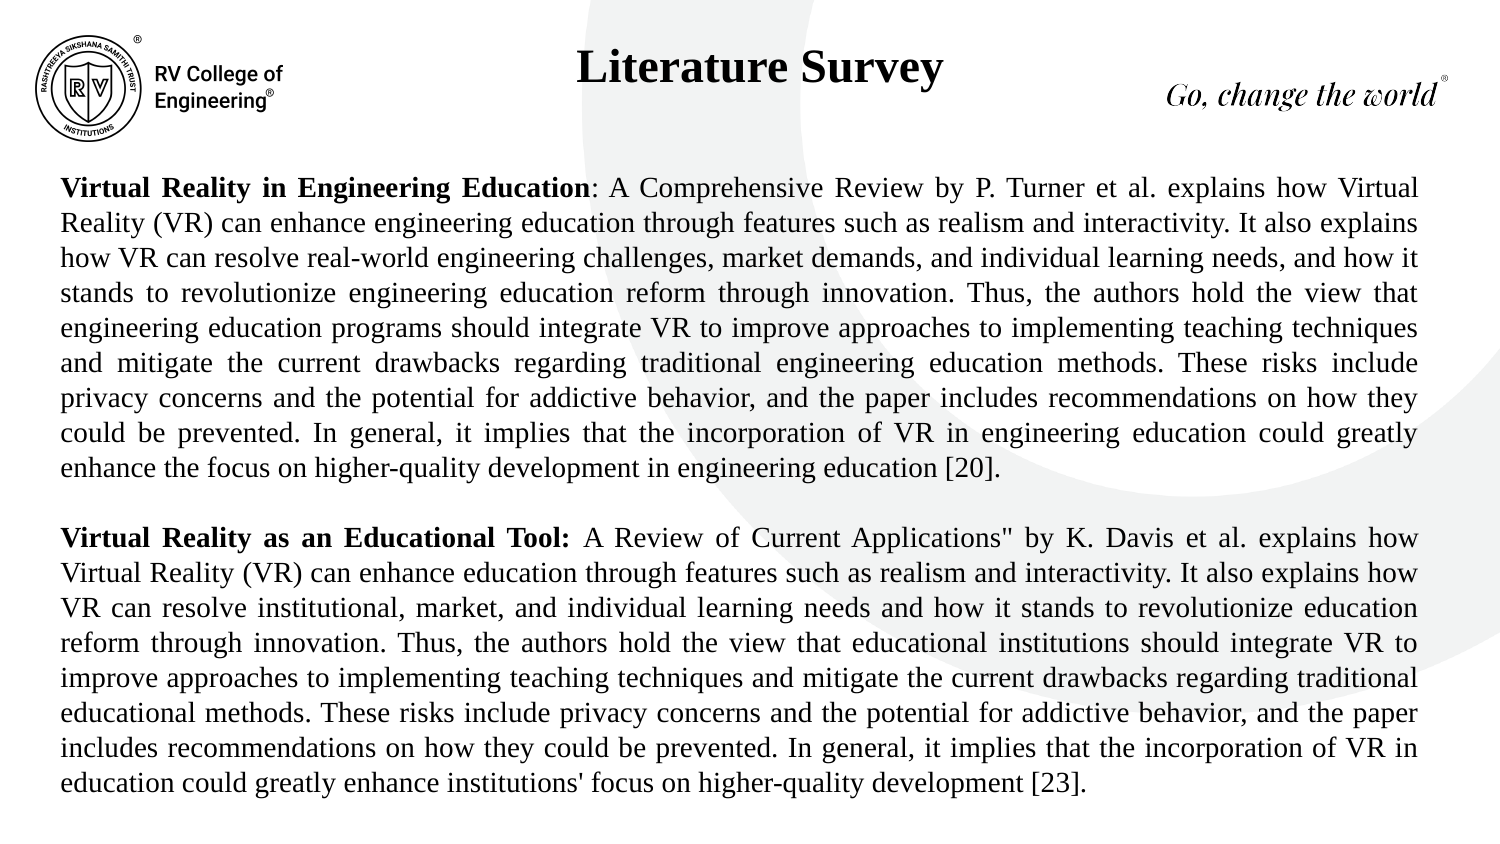

Literature Survey
Virtual Reality in Engineering Education: A Comprehensive Review by P. Turner et al. explains how Virtual Reality (VR) can enhance engineering education through features such as realism and interactivity. It also explains how VR can resolve real-world engineering challenges, market demands, and individual learning needs, and how it stands to revolutionize engineering education reform through innovation. Thus, the authors hold the view that engineering education programs should integrate VR to improve approaches to implementing teaching techniques and mitigate the current drawbacks regarding traditional engineering education methods. These risks include privacy concerns and the potential for addictive behavior, and the paper includes recommendations on how they could be prevented. In general, it implies that the incorporation of VR in engineering education could greatly enhance the focus on higher-quality development in engineering education [20].

Virtual Reality as an Educational Tool: A Review of Current Applications" by K. Davis et al. explains how Virtual Reality (VR) can enhance education through features such as realism and interactivity. It also explains how VR can resolve institutional, market, and individual learning needs and how it stands to revolutionize education reform through innovation. Thus, the authors hold the view that educational institutions should integrate VR to improve approaches to implementing teaching techniques and mitigate the current drawbacks regarding traditional educational methods. These risks include privacy concerns and the potential for addictive behavior, and the paper includes recommendations on how they could be prevented. In general, it implies that the incorporation of VR in education could greatly enhance institutions' focus on higher-quality development [23].